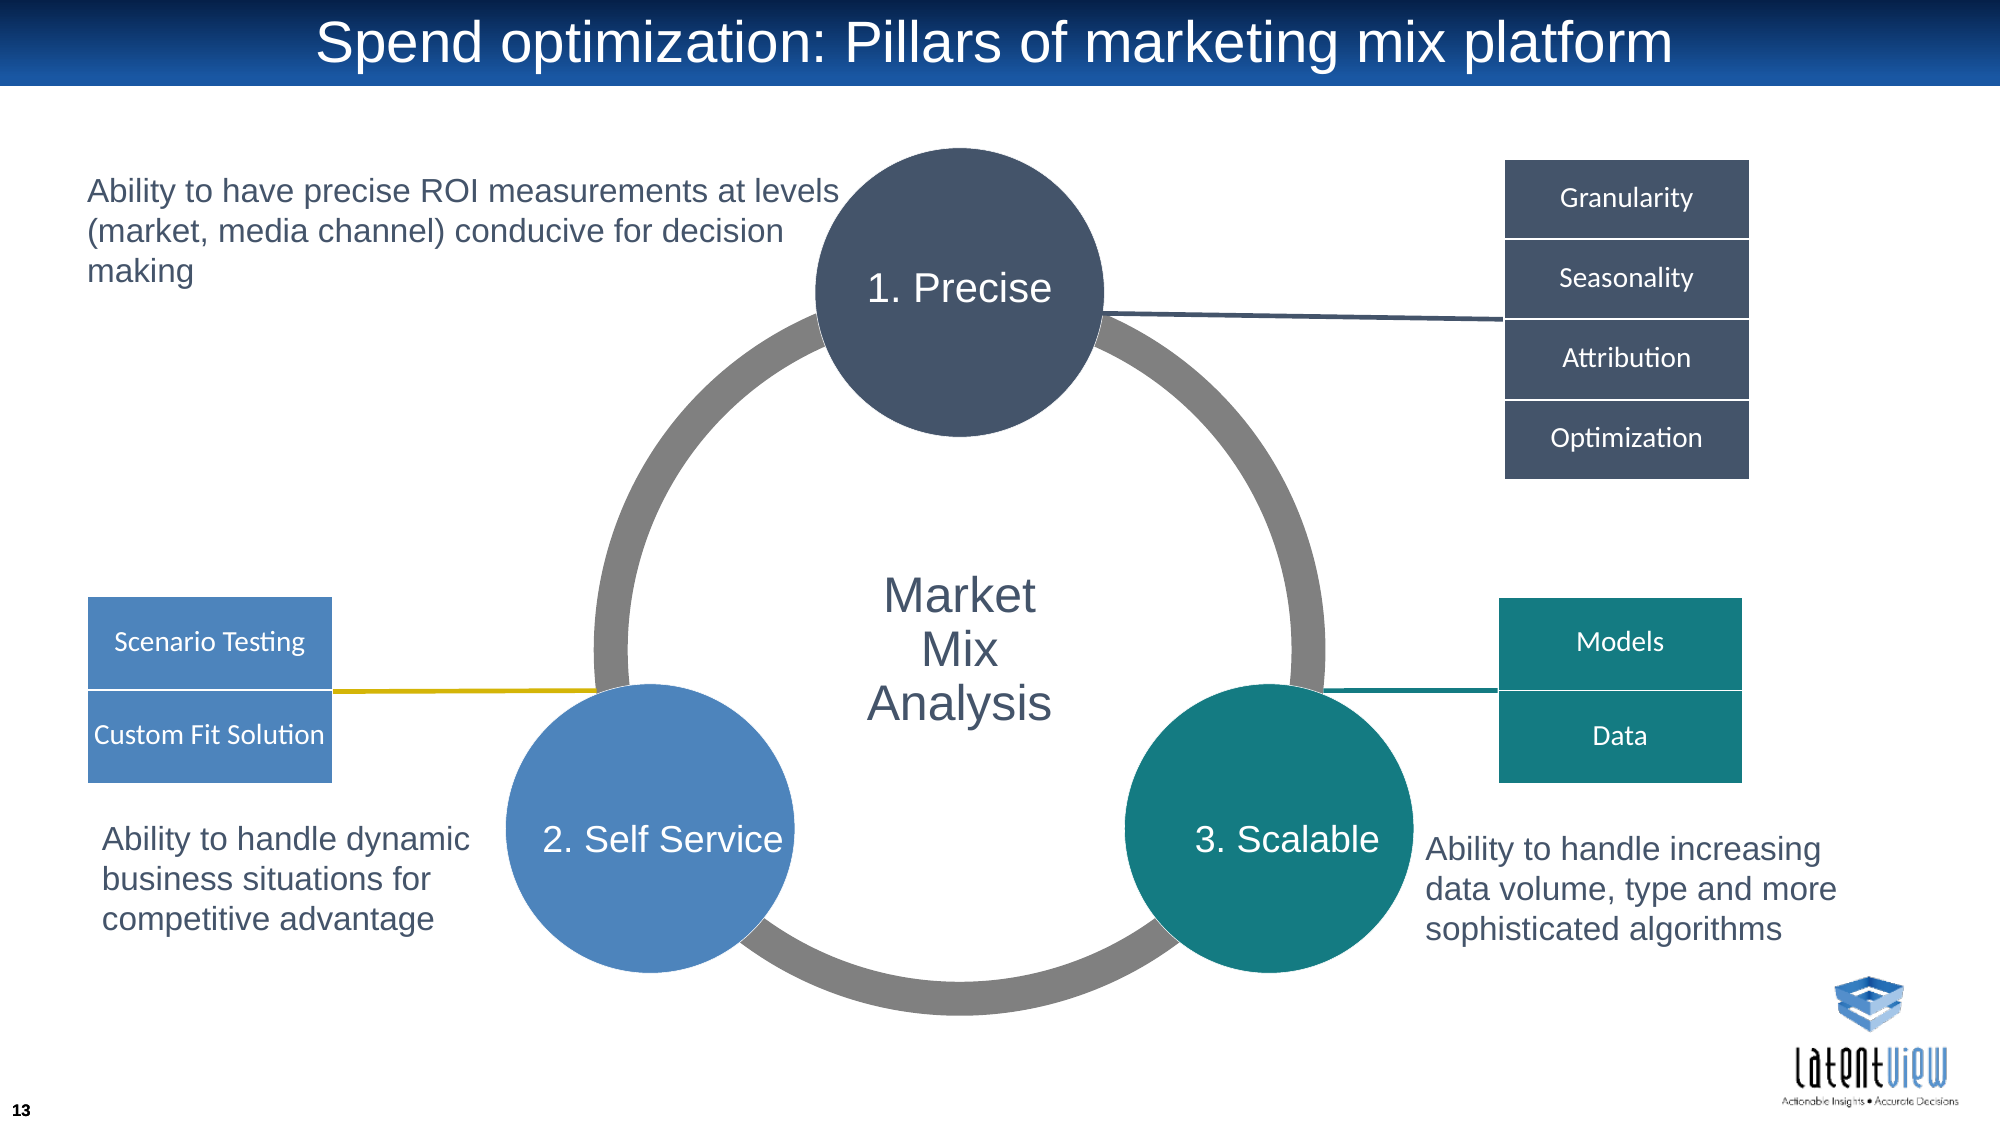

# Spend optimization: Pillars of marketing mix platform

| Granularity |
| --- |
| Seasonality |
| Attribution |
| Optimization |
Ability to have precise ROI measurements at levels (market, media channel) conducive for decision making
1. Precise

Market Mix Analysis
| Scenario Testing |
| --- |
| Custom Fit Solution |
| Models |
| --- |
| Data |

2. Self Service
3. Scalable
Ability to handle dynamic business situations for competitive advantage
Ability to handle increasing data volume, type and more sophisticated algorithms